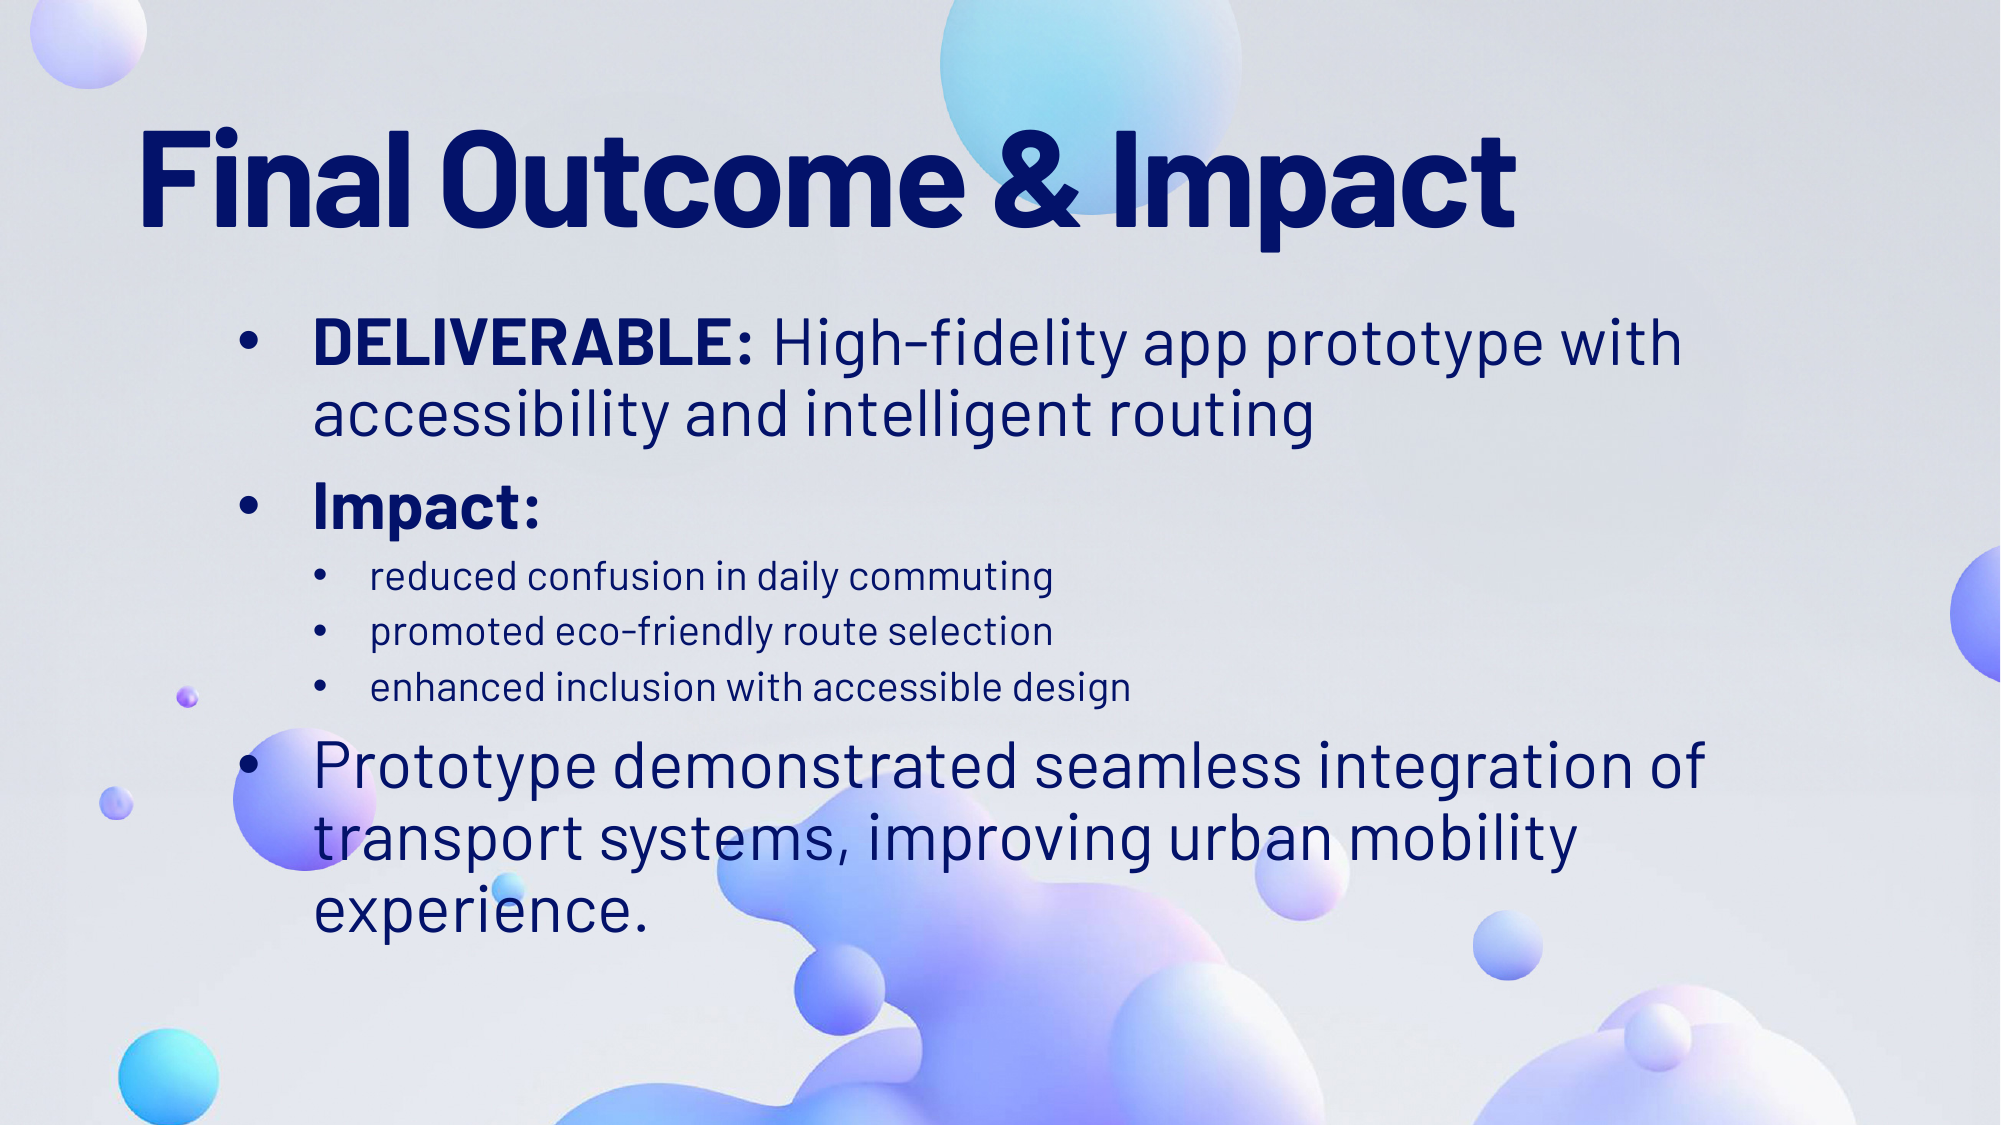

# Final Outcome & Impact
Deliverable: High-fidelity app prototype with accessibility and intelligent routing
Impact:
reduced confusion in daily commuting
promoted eco-friendly route selection
enhanced inclusion with accessible design
Prototype demonstrated seamless integration of transport systems, improving urban mobility experience.